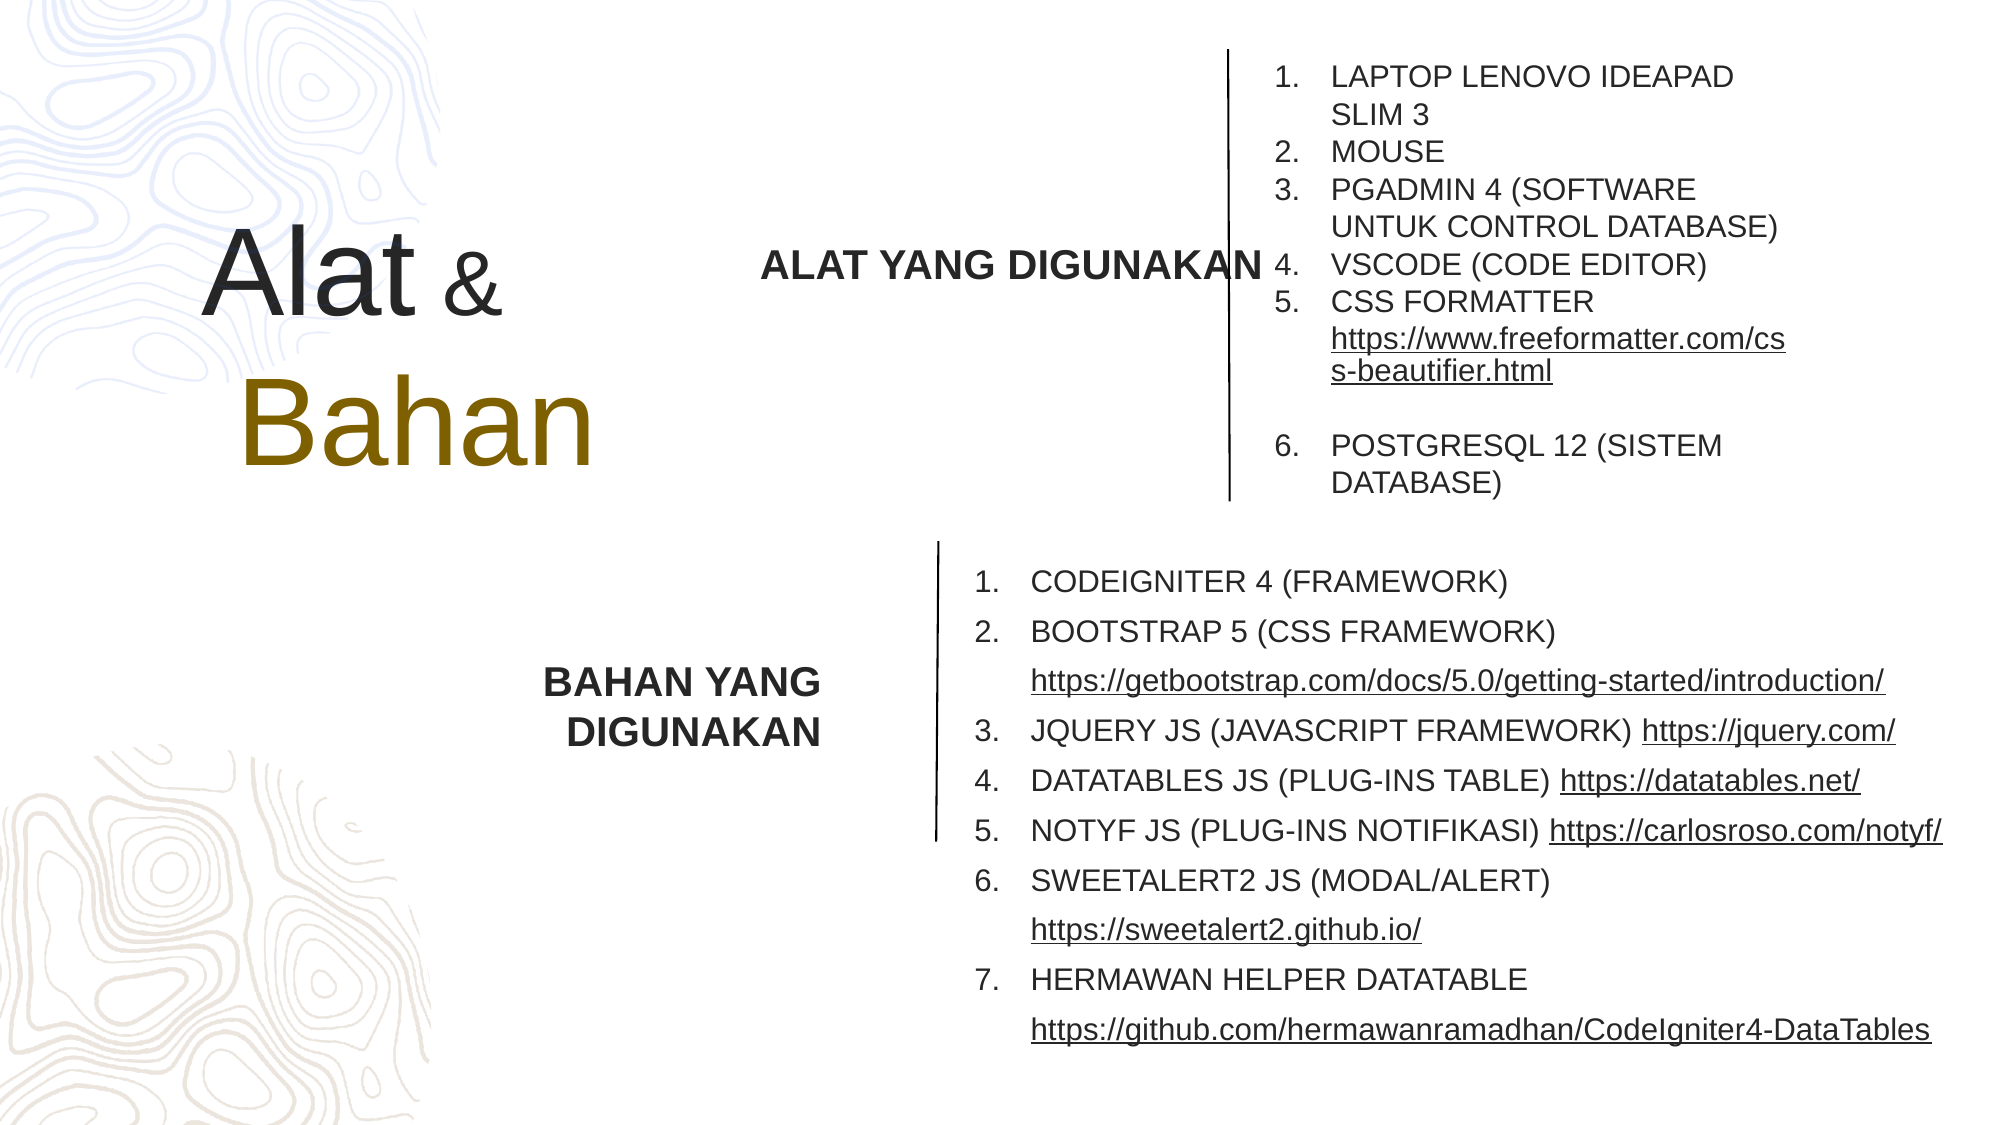

LAPTOP LENOVO IDEAPAD SLIM 3
MOUSE
PGADMIN 4 (SOFTWARE UNTUK CONTROL DATABASE)
VSCODE (CODE EDITOR)
CSS FORMATTER https://www.freeformatter.com/css-beautifier.html

POSTGRESQL 12 (SISTEM DATABASE)
ALAT YANG DIGUNAKAN
Alat &
 Bahan
CODEIGNITER 4 (FRAMEWORK)
BOOTSTRAP 5 (CSS FRAMEWORK) https://getbootstrap.com/docs/5.0/getting-started/introduction/
JQUERY JS (JAVASCRIPT FRAMEWORK) https://jquery.com/
DATATABLES JS (PLUG-INS TABLE) https://datatables.net/
NOTYF JS (PLUG-INS NOTIFIKASI) https://carlosroso.com/notyf/
SWEETALERT2 JS (MODAL/ALERT) https://sweetalert2.github.io/
HERMAWAN HELPER DATATABLE https://github.com/hermawanramadhan/CodeIgniter4-DataTables

BAHAN YANG DIGUNAKAN